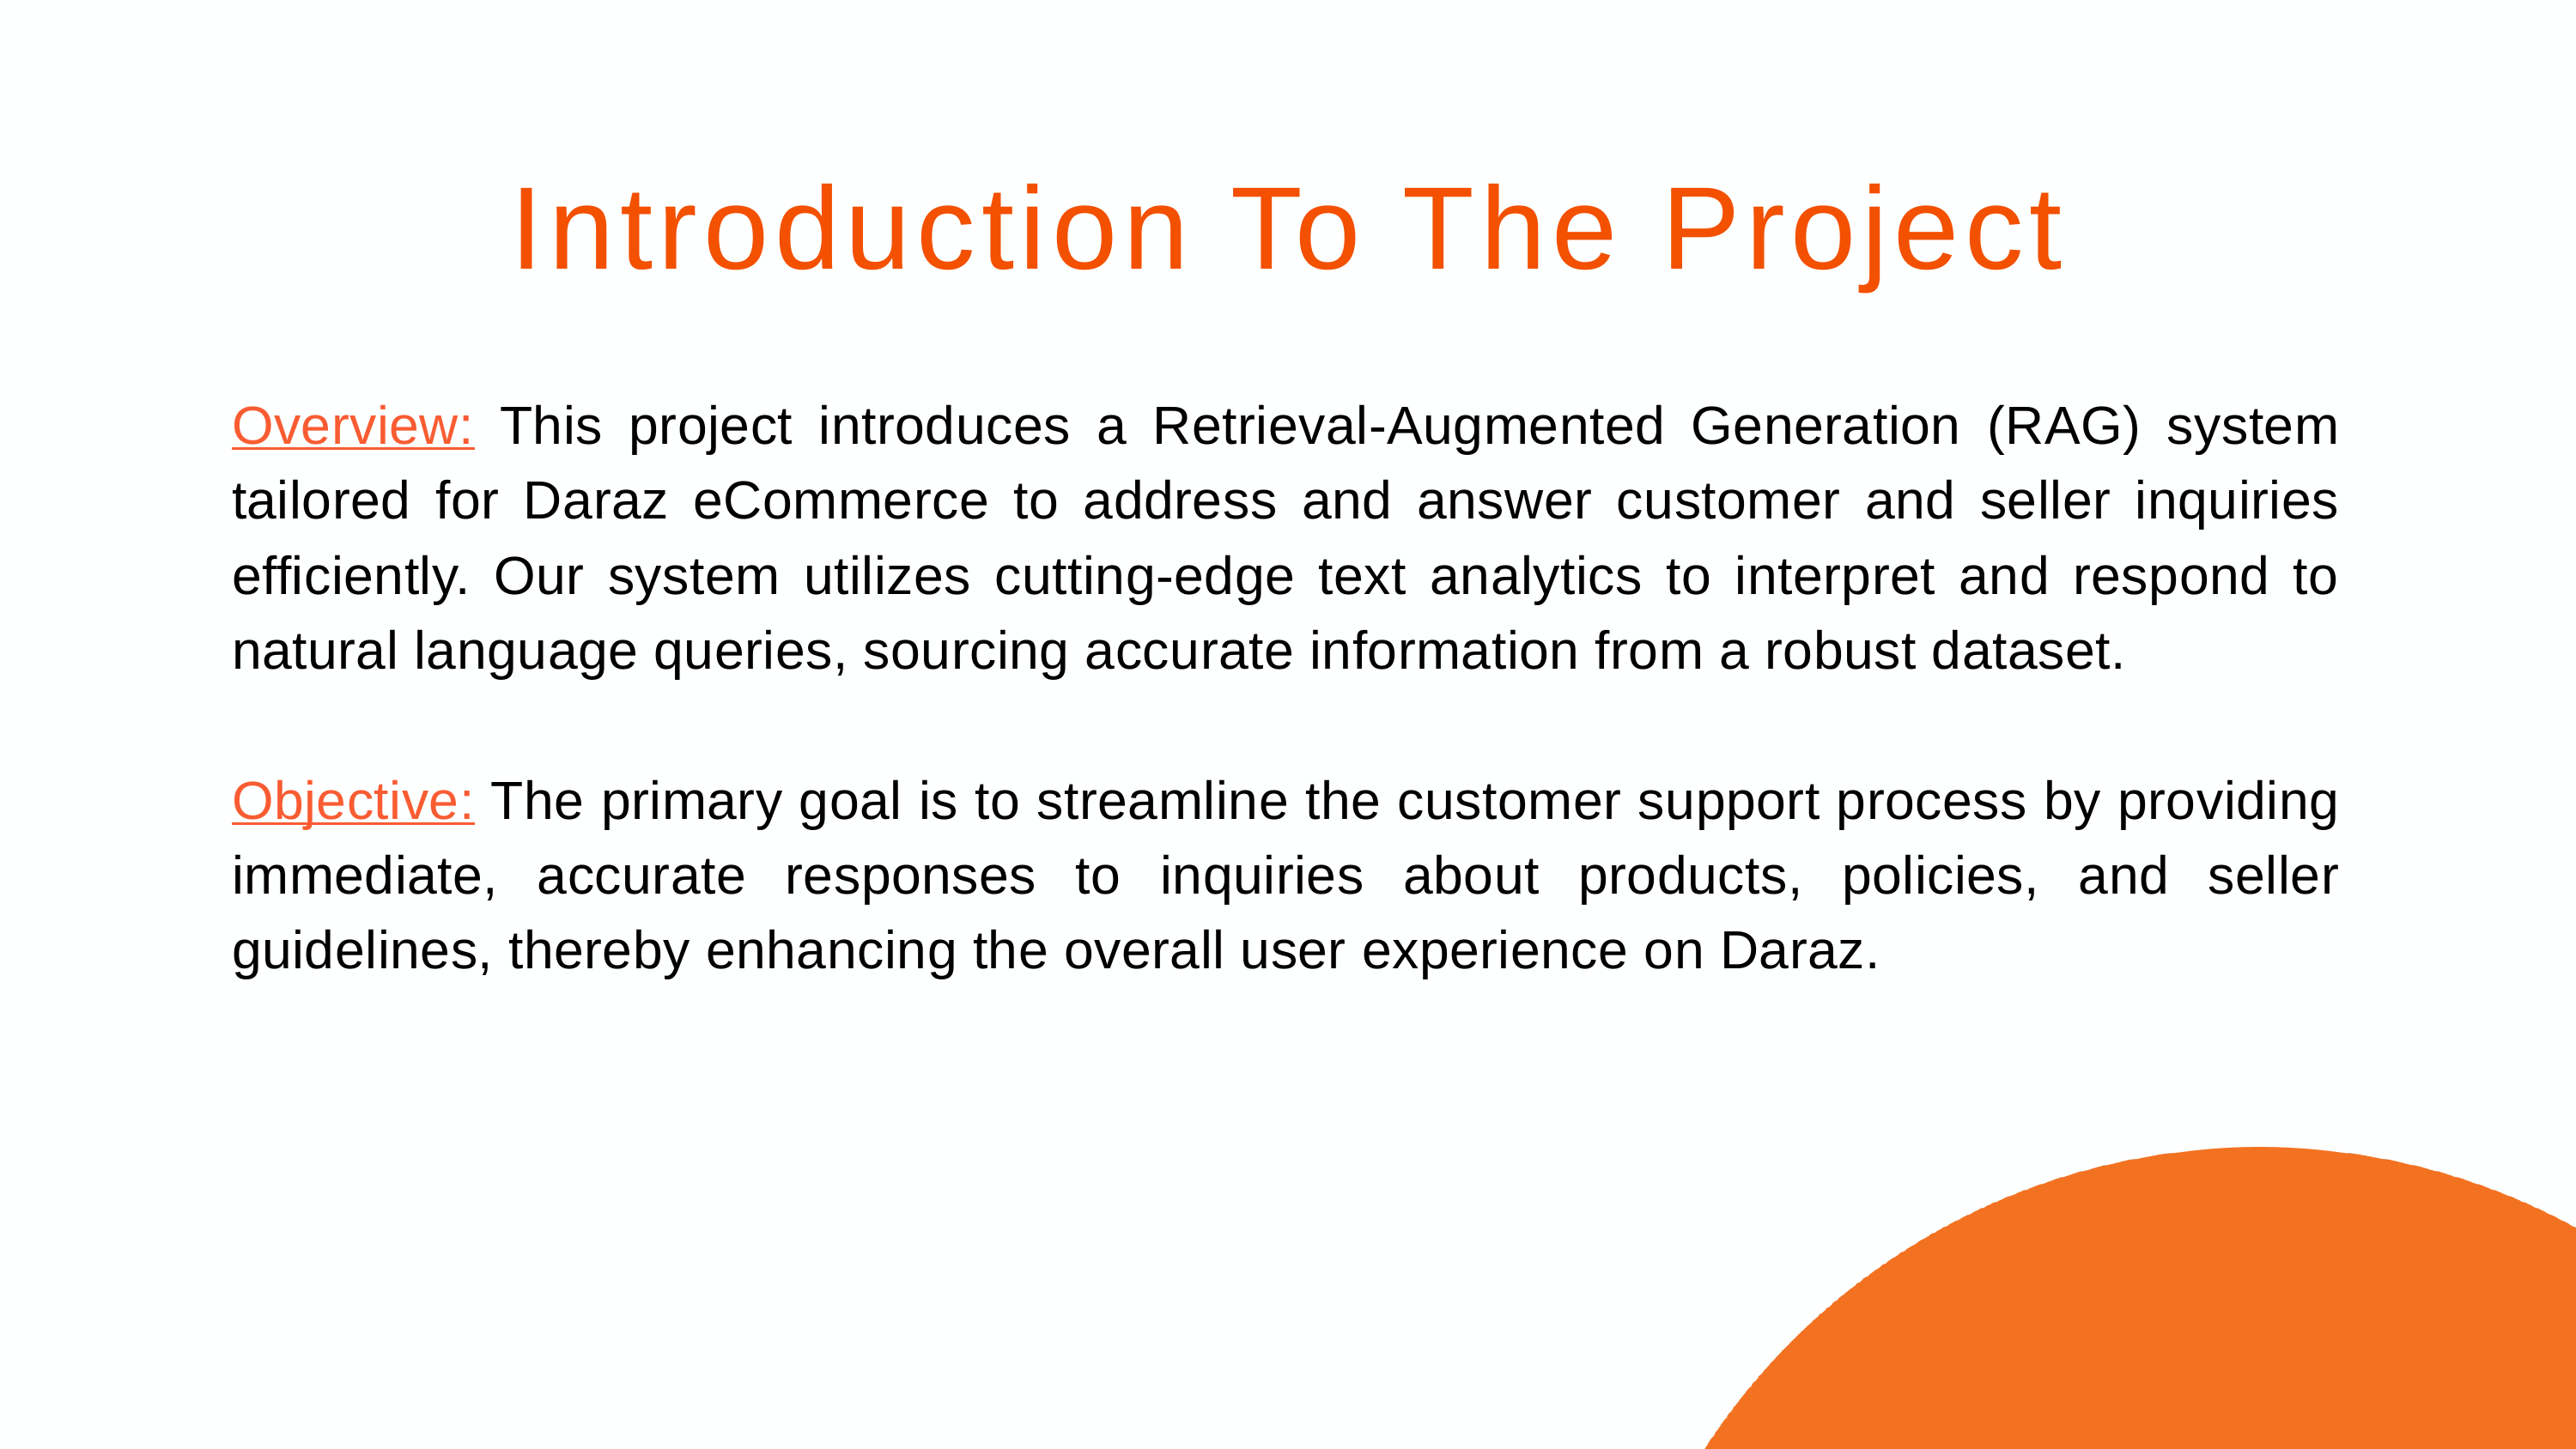

Introduction To The Project
Overview: This project introduces a Retrieval-Augmented Generation (RAG) system tailored for Daraz eCommerce to address and answer customer and seller inquiries efficiently. Our system utilizes cutting-edge text analytics to interpret and respond to natural language queries, sourcing accurate information from a robust dataset.

Objective: The primary goal is to streamline the customer support process by providing immediate, accurate responses to inquiries about products, policies, and seller guidelines, thereby enhancing the overall user experience on Daraz.